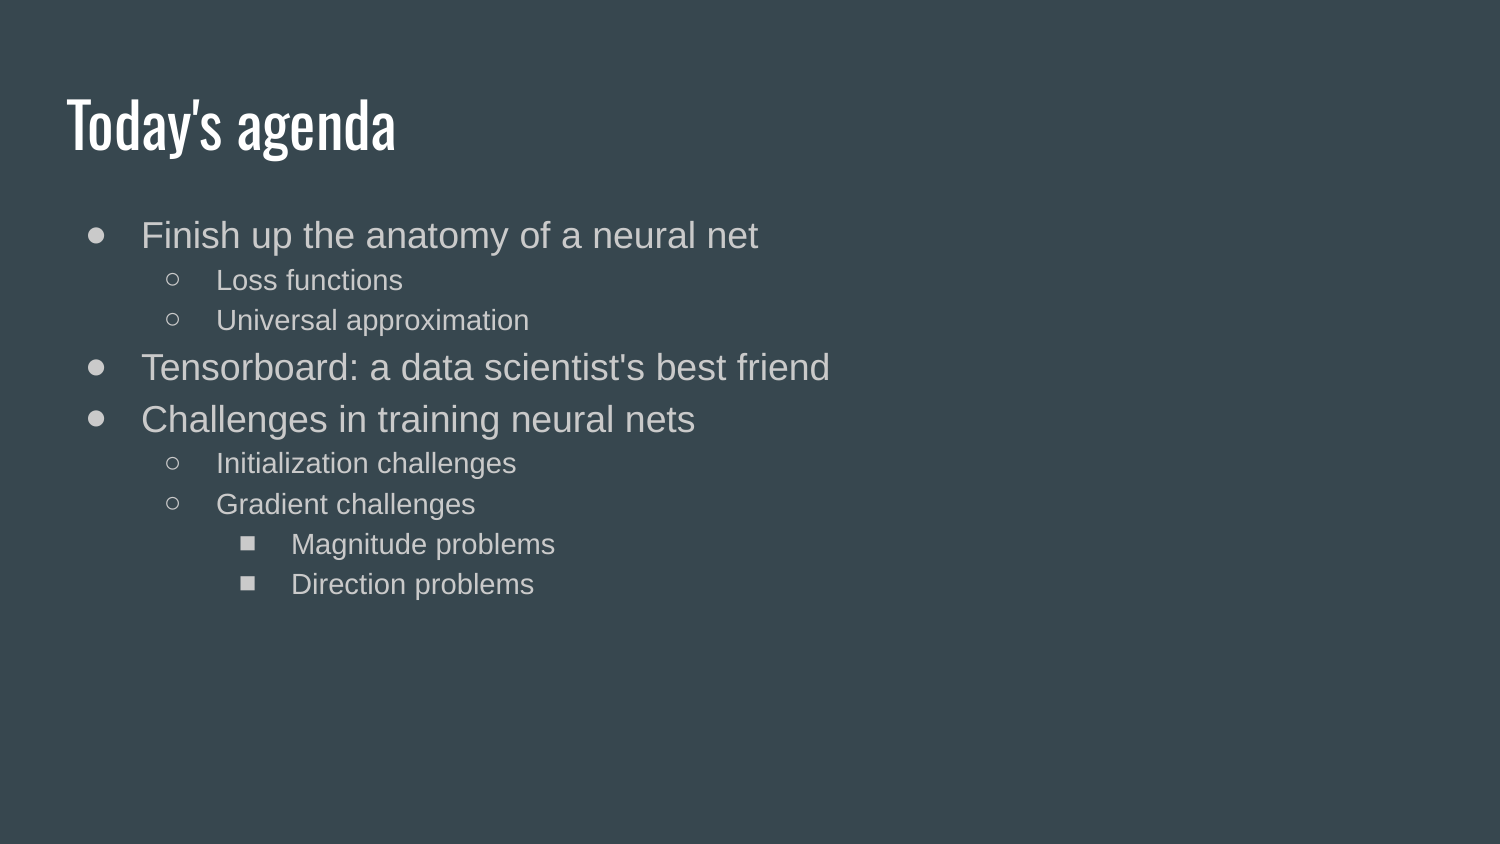

# Today's agenda
Finish up the anatomy of a neural net
Loss functions
Universal approximation
Tensorboard: a data scientist's best friend
Challenges in training neural nets
Initialization challenges
Gradient challenges
Magnitude problems
Direction problems